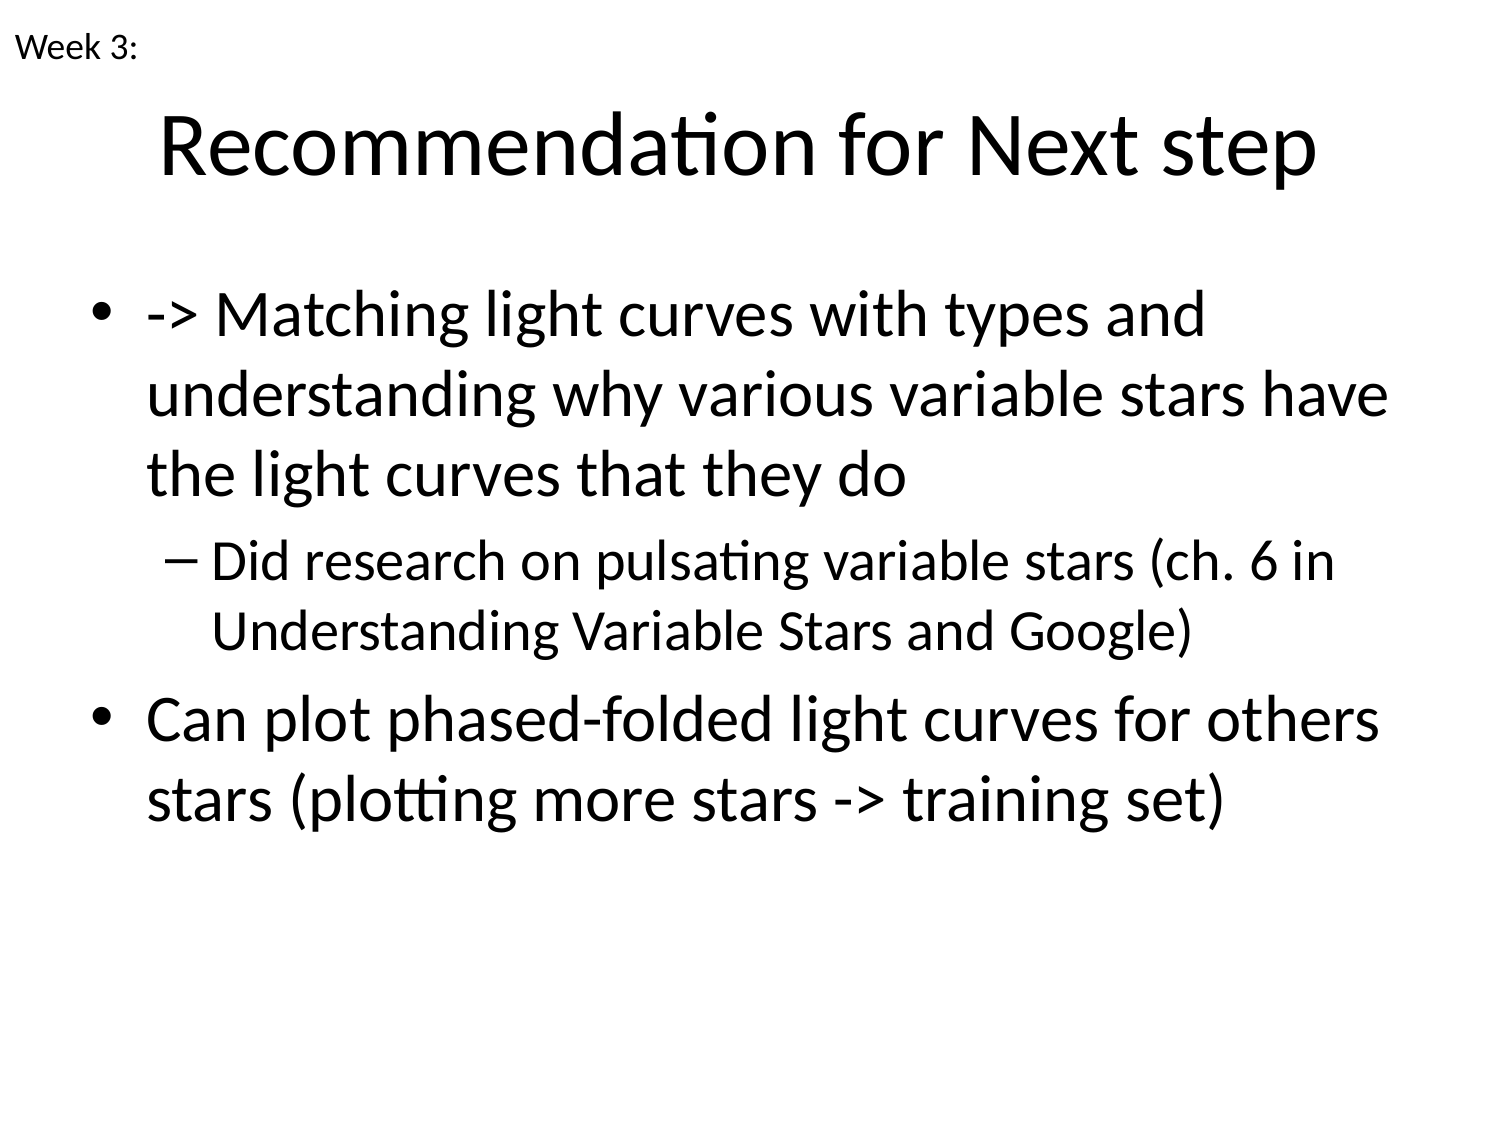

Week 3:
# Recommendation for Next step
-> Matching light curves with types and understanding why various variable stars have the light curves that they do
Did research on pulsating variable stars (ch. 6 in Understanding Variable Stars and Google)
Can plot phased-folded light curves for others stars (plotting more stars -> training set)